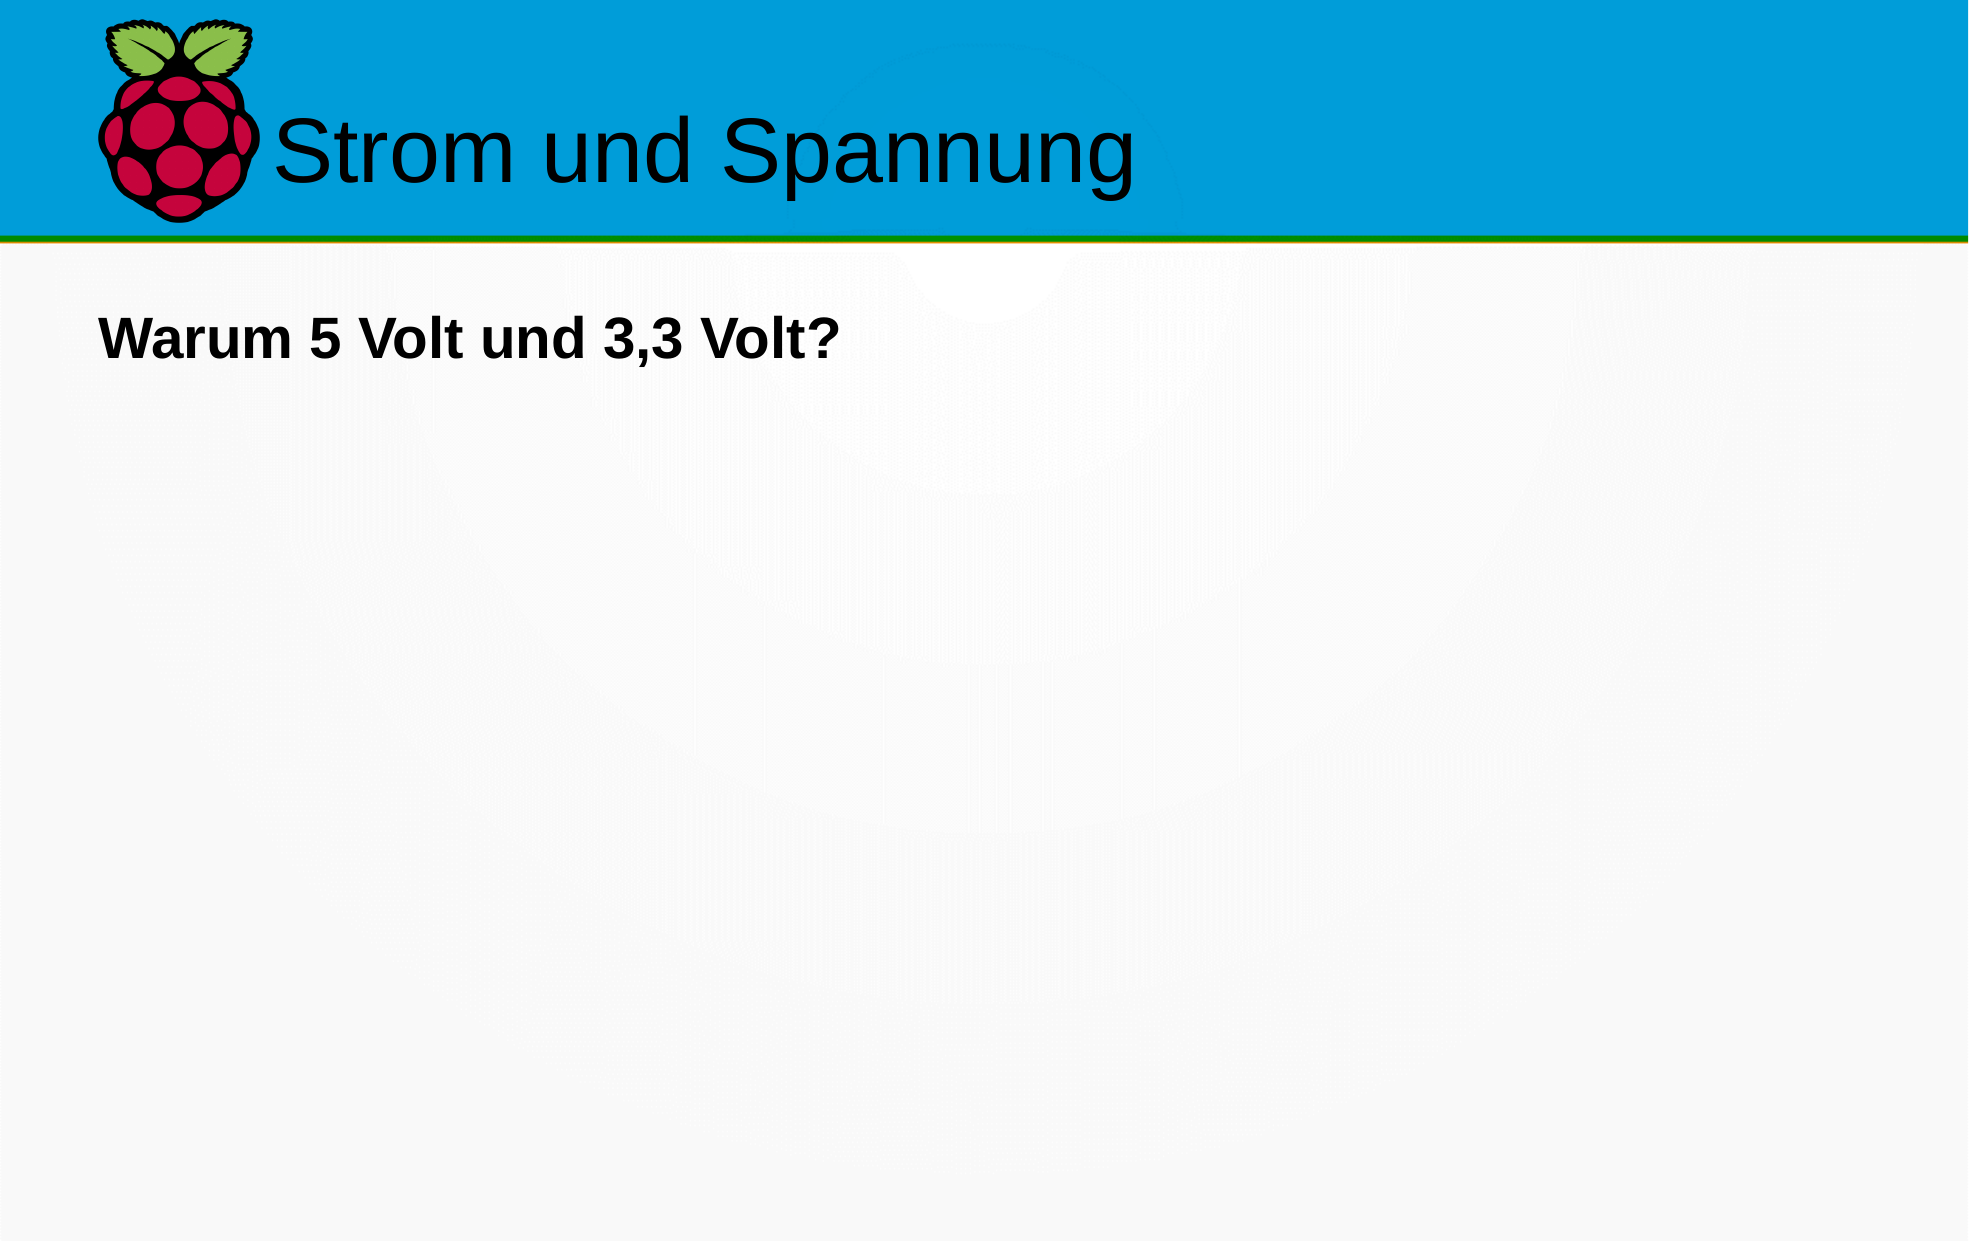

Strom und Spannung
Warum 5 Volt und 3,3 Volt?